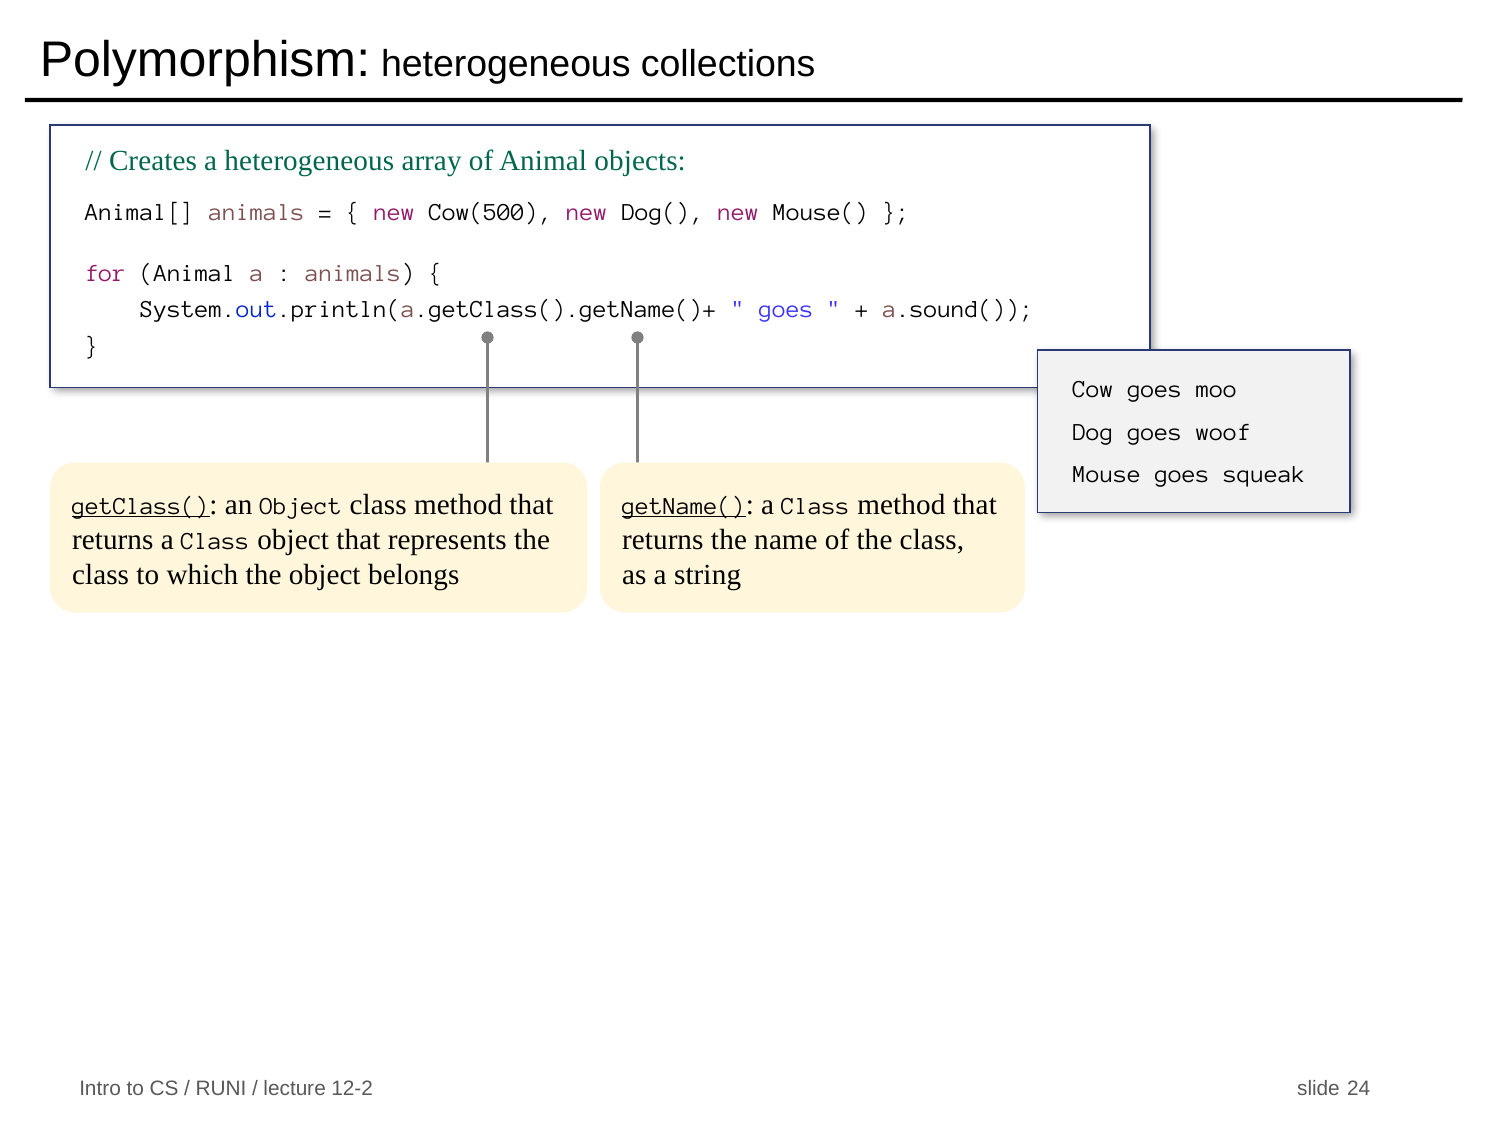

# Polymorphism: heterogeneous collections
// Creates a heterogeneous array of Animal objects:
Animal[] animals = { new Cow(500), new Dog(), new Mouse() };
for (Animal a : animals) {
    System.out.println(a.getClass().getName()+ " goes " + a.sound());
}
getClass(): an Object class method that returns a Class object that represents the class to which the object belongs
getName(): a Class method that returns the name of the class,
as a string
Cow goes moo
Dog goes woof
Mouse goes squeak